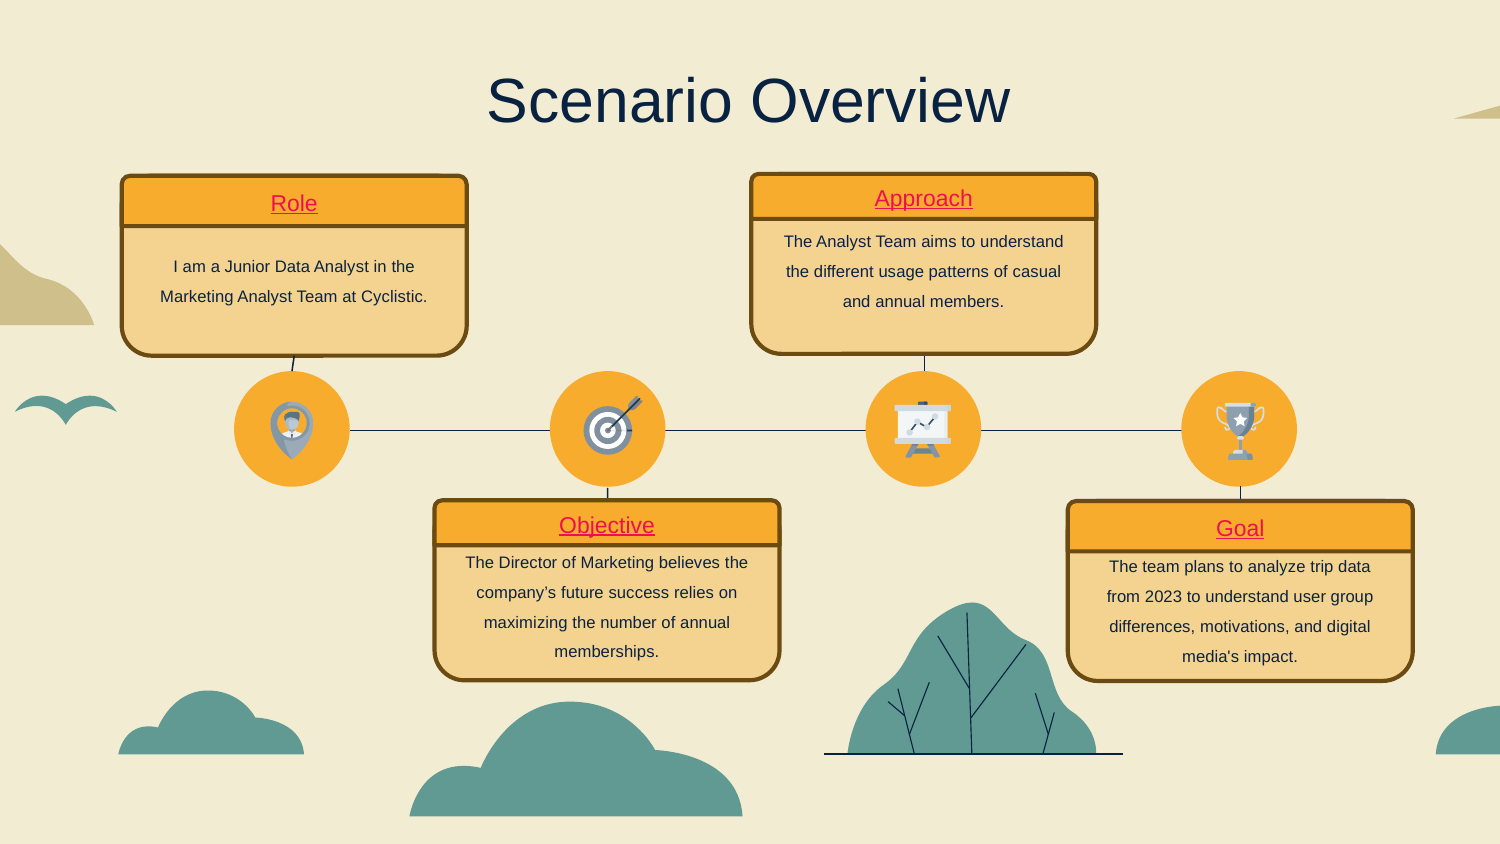

# Scenario Overview

The Analyst Team aims to understand the different usage patterns of casual and annual members.
Approach

I am a Junior Data Analyst in the Marketing Analyst Team at Cyclistic.
Role

The Director of Marketing believes the company’s future success relies on maximizing the number of annual memberships.
Objective

The team plans to analyze trip data from 2023 to understand user group differences, motivations, and digital media's impact.
Goal